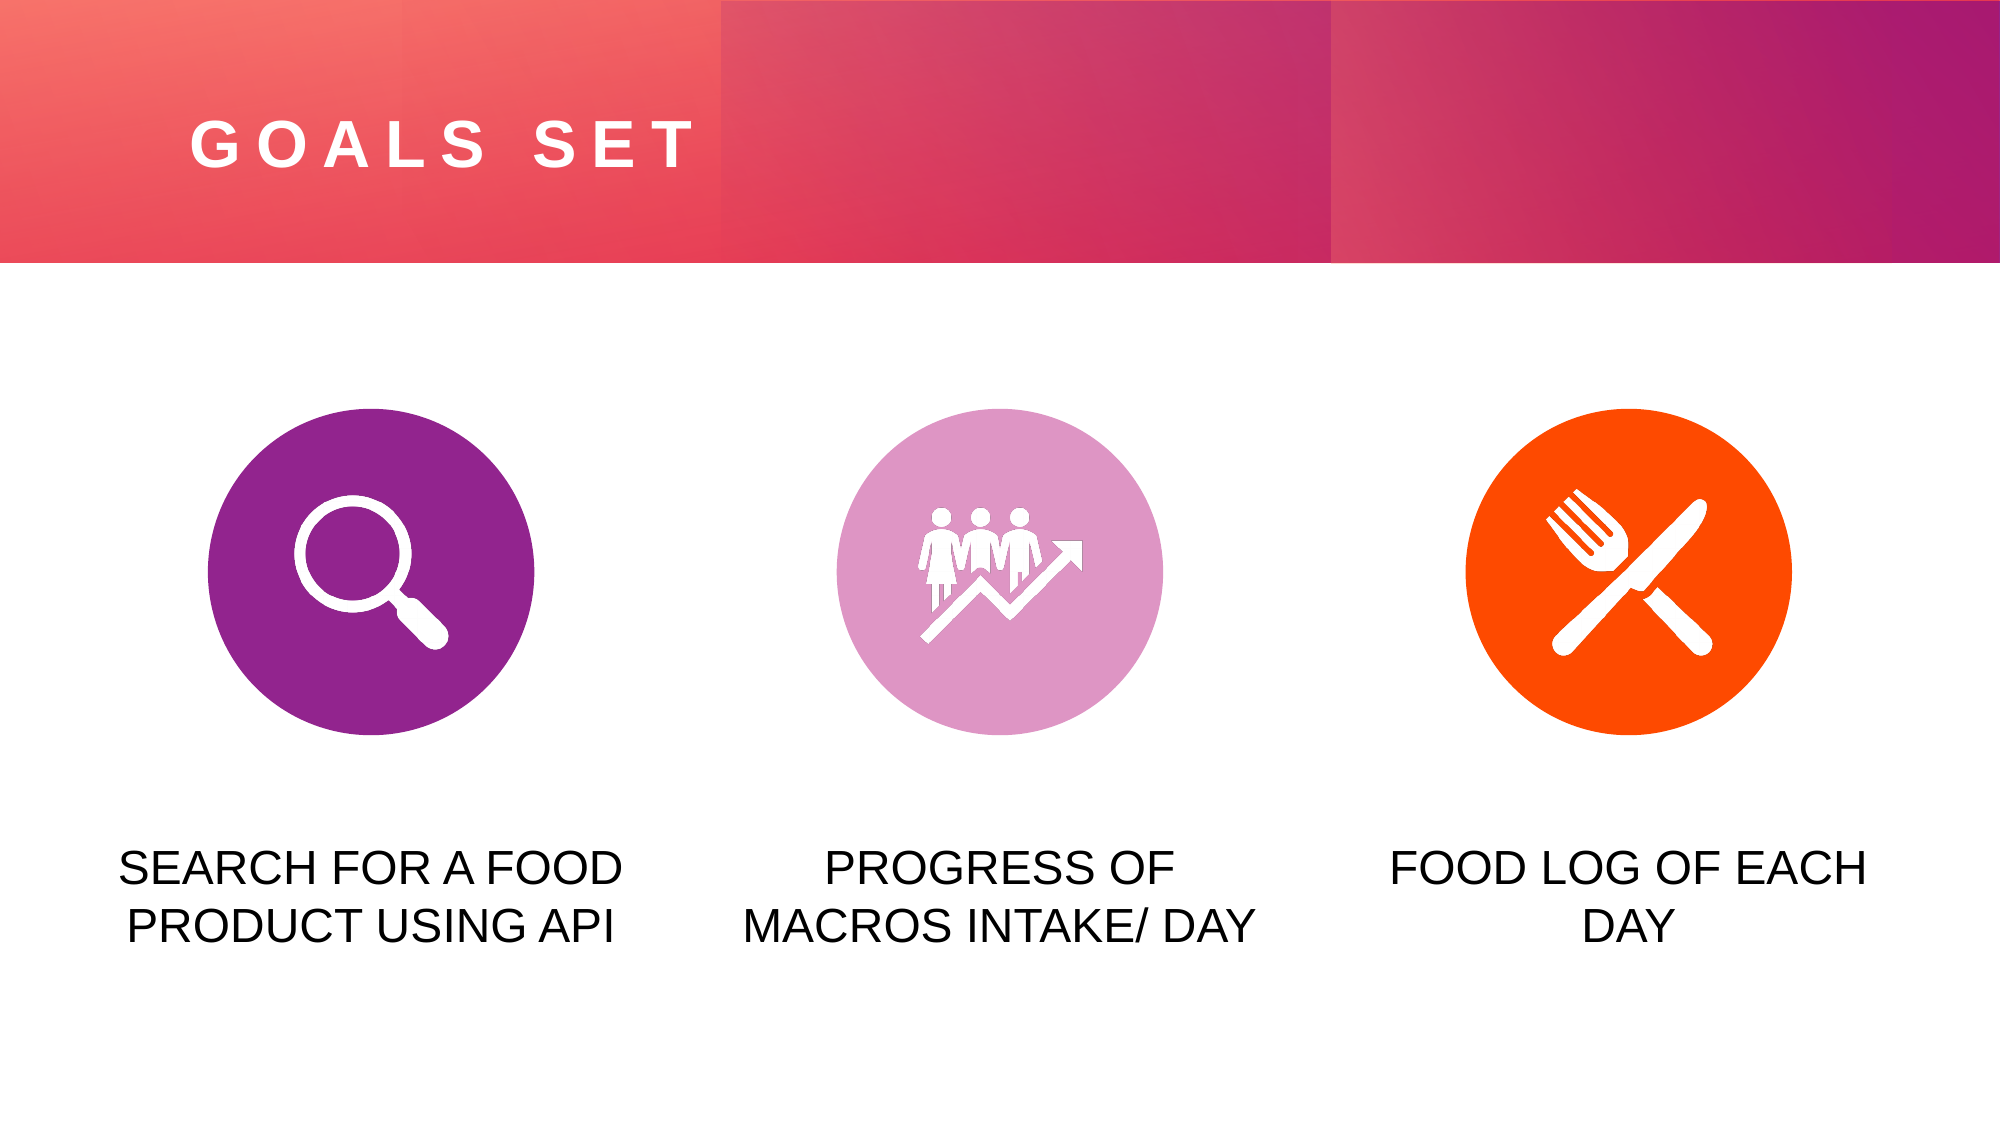

GOALS SET
Search for a food product using API
Progress of macros intake/ day
Food Log of each Day